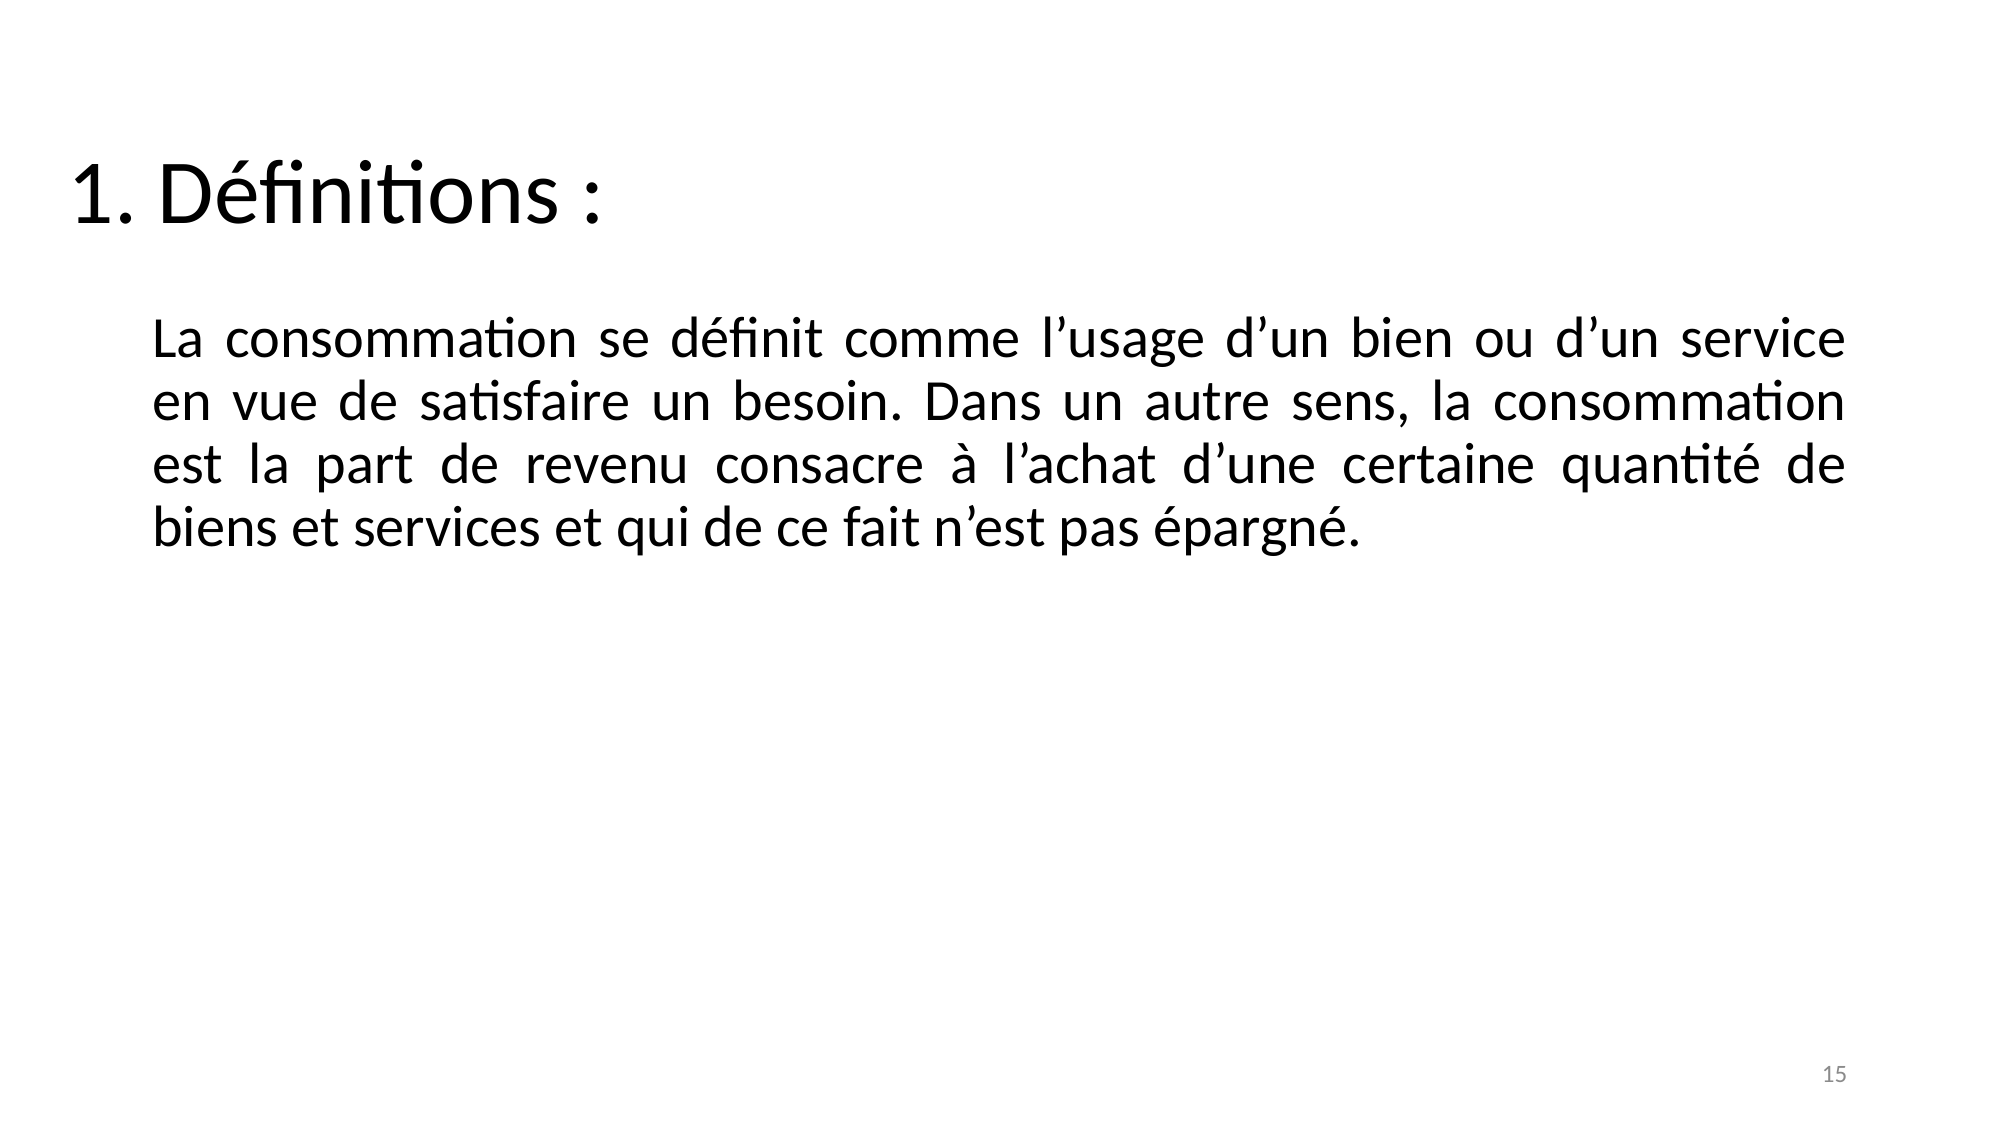

# 1. Définitions :
La consommation se définit comme l’usage d’un bien ou d’un service en vue de satisfaire un besoin. Dans un autre sens, la consommation est la part de revenu consacre à l’achat d’une certaine quantité de biens et services et qui de ce fait n’est pas épargné.
15